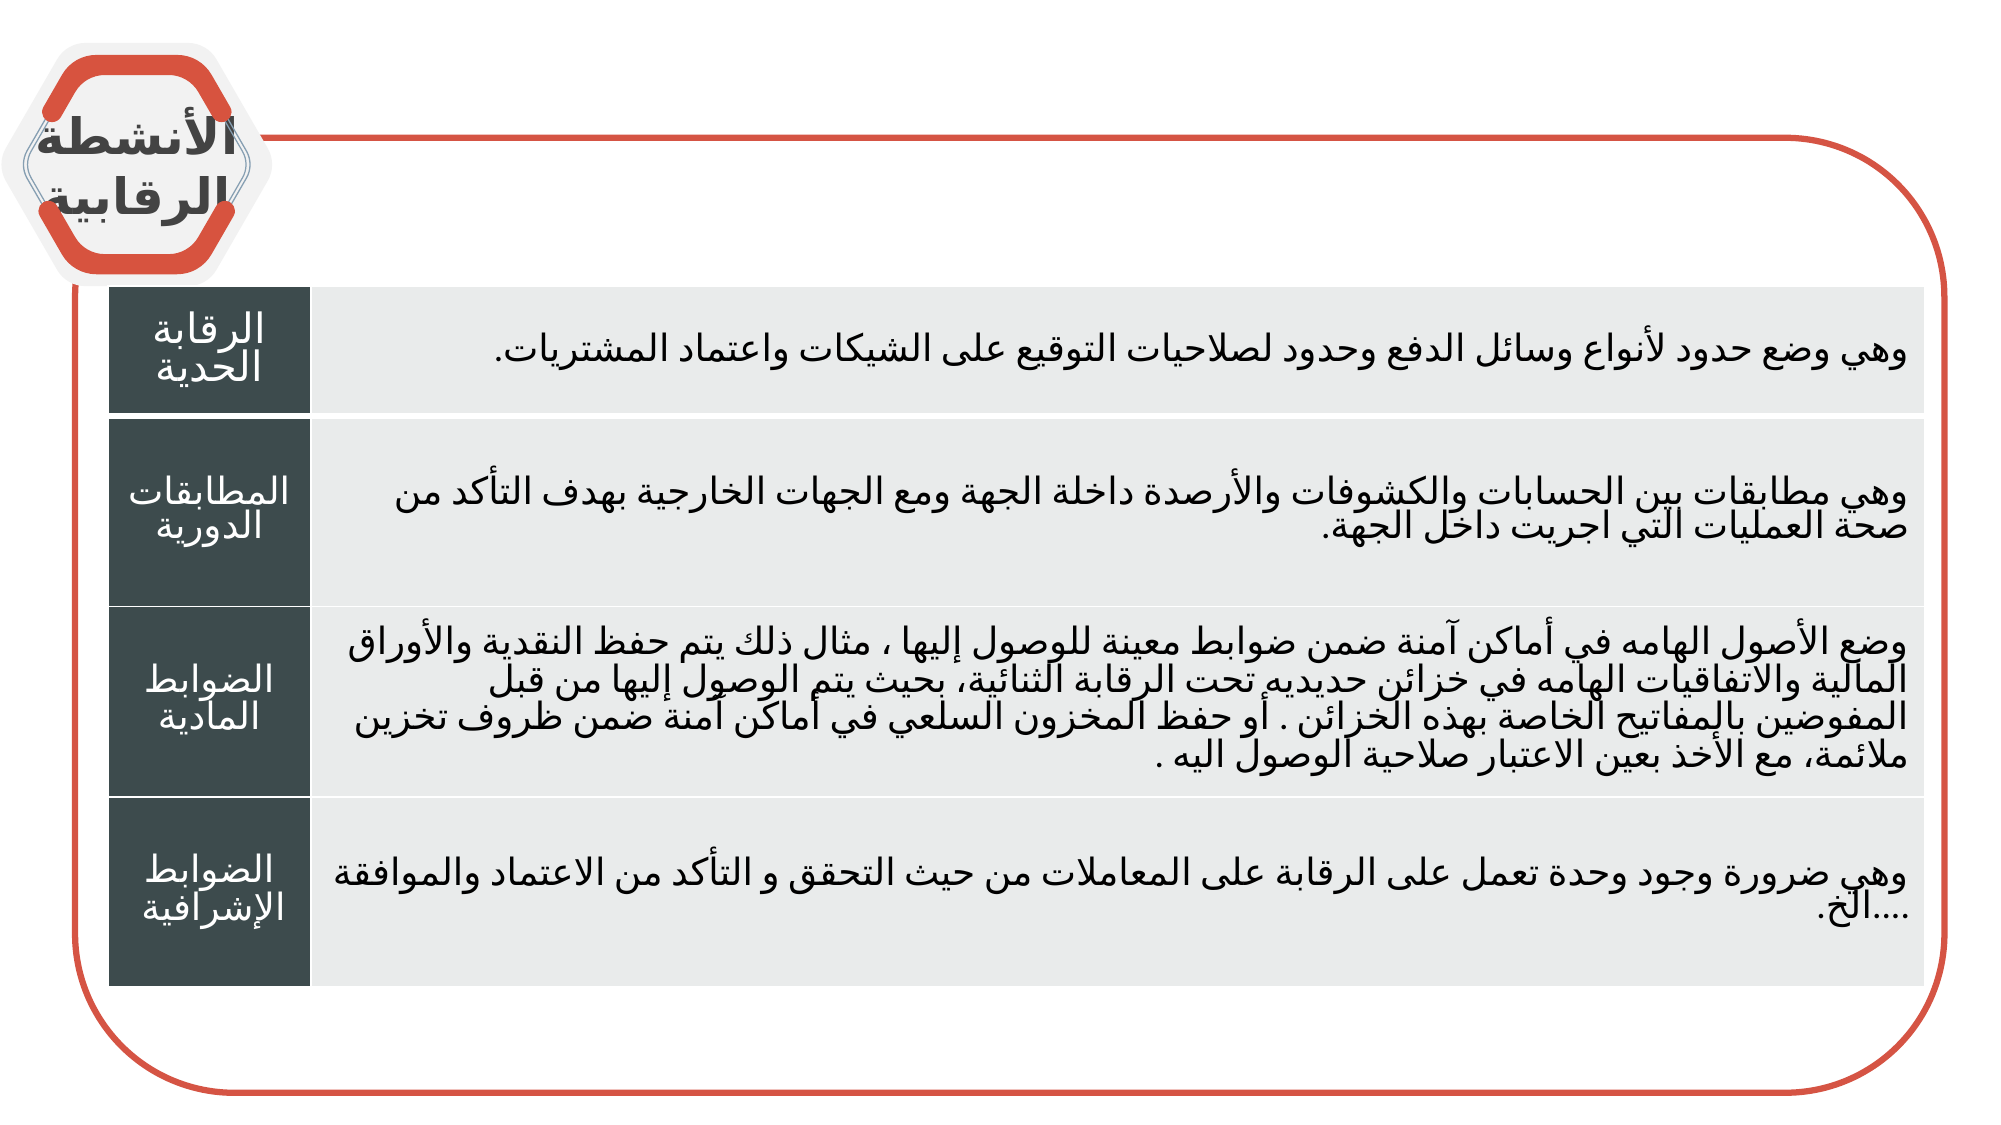

الأنشطة الرقابية

| الرقابة الحدية | وهي وضع حدود لأنواع وسائل الدفع وحدود لصلاحيات التوقيع على الشيكات واعتماد المشتريات. |
| --- | --- |
| المطابقات الدورية | وهي مطابقات بين الحسابات والكشوفات والأرصدة داخلة الجهة ومع الجهات الخارجية بهدف التأكد من صحة العمليات التي اجريت داخل الجهة. |
| الضوابط المادية | وضع الأصول الهامه في أماكن آمنة ضمن ضوابط معينة للوصول إليها ، مثال ذلك يتم حفظ النقدية والأوراق المالية والاتفاقيات الهامه في خزائن حديديه تحت الرقابة الثنائية، بحيث يتم الوصول إليها من قبل المفوضين بالمفاتيح الخاصة بهذه الخزائن . أو حفظ المخزون السلعي في أماكن آمنة ضمن ظروف تخزين ملائمة، مع الأخذ بعين الاعتبار صلاحية الوصول اليه . |
| الضوابط الإشرافية | وهي ضرورة وجود وحدة تعمل على الرقابة على المعاملات من حيث التحقق و التأكد من الاعتماد والموافقة ....الخ. |